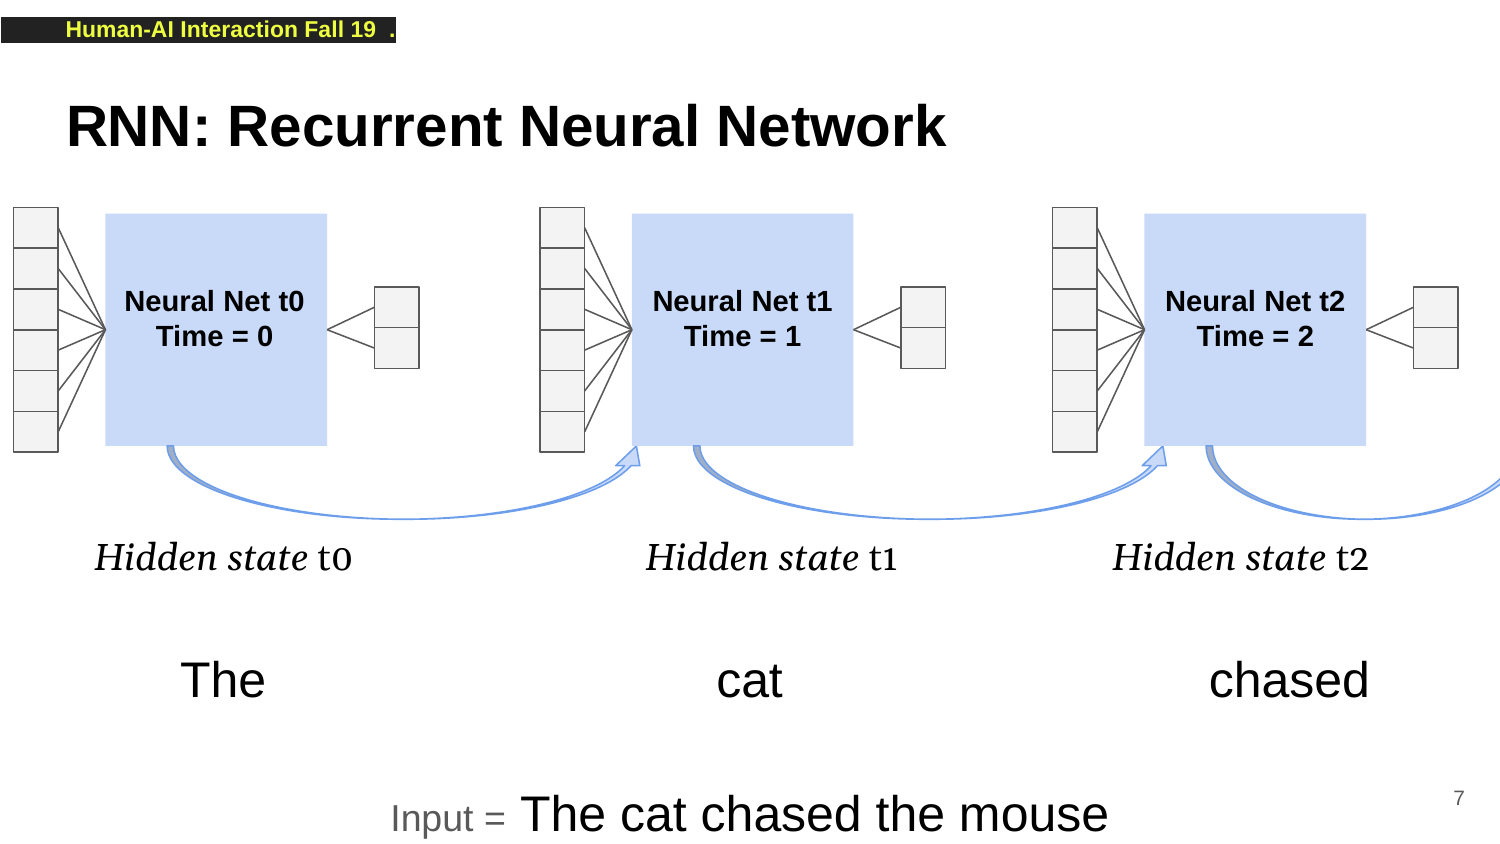

# RNN: Recurrent Neural Network

Neural Net t0
Time = 0
Neural Net t1
Time = 1
Neural Net t2
Time = 2

Hidden state t0
Hidden state t1
Hidden state t2
 The
 cat
 chased
Input = The cat chased the mouse
7